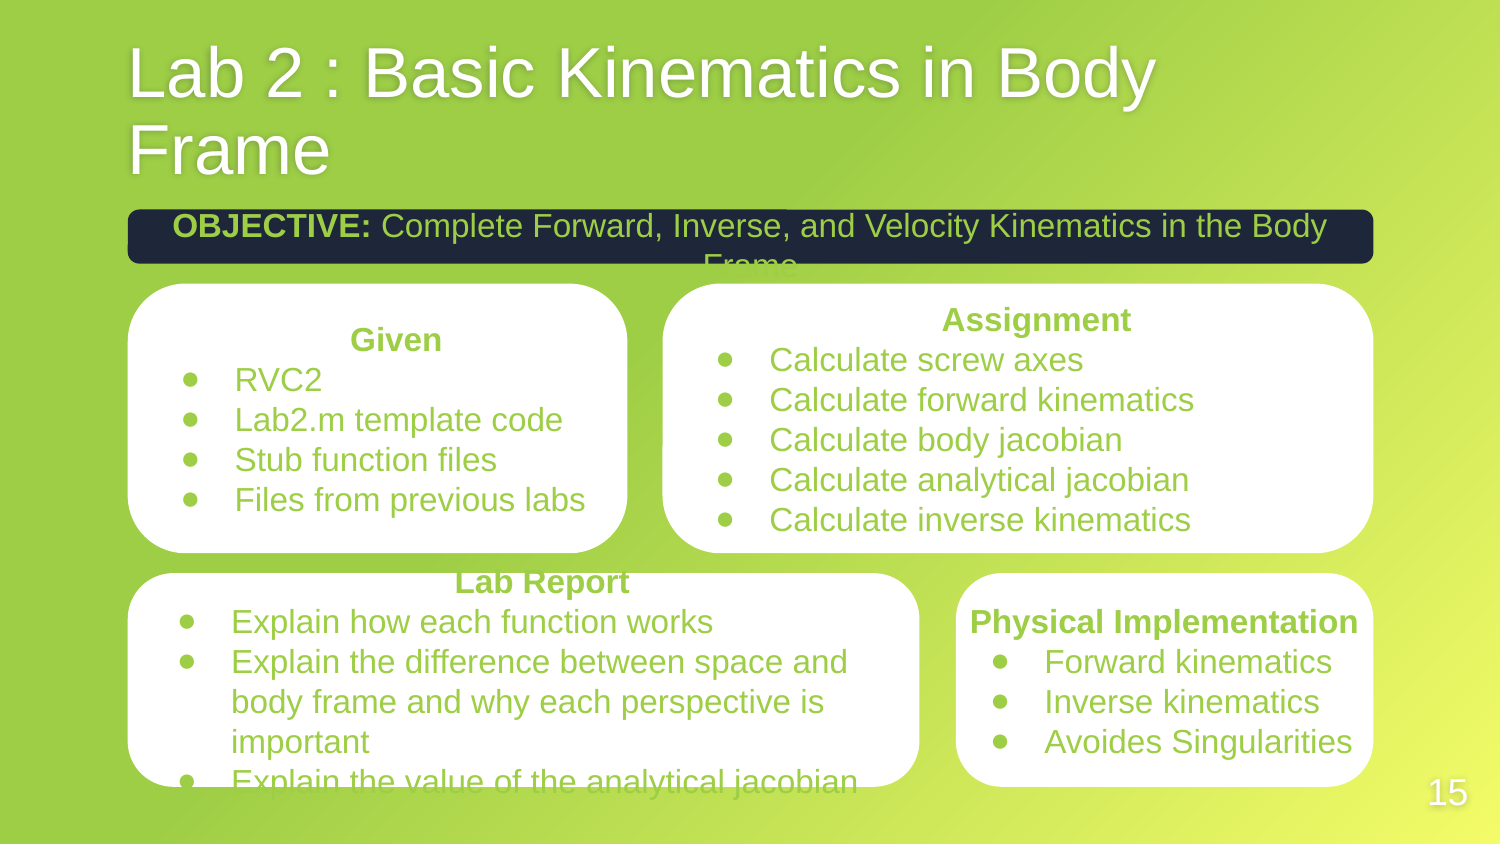

# Lab 2 : Basic Kinematics in Body Frame
OBJECTIVE: Complete Forward, Inverse, and Velocity Kinematics in the Body Frame
Given
RVC2
Lab2.m template code
Stub function files
Files from previous labs
Assignment
Calculate screw axes
Calculate forward kinematics
Calculate body jacobian
Calculate analytical jacobian
Calculate inverse kinematics
Lab Report
Explain how each function works
Explain the difference between space and body frame and why each perspective is important
Explain the value of the analytical jacobian
Physical Implementation
Forward kinematics
Inverse kinematics
Avoides Singularities
15